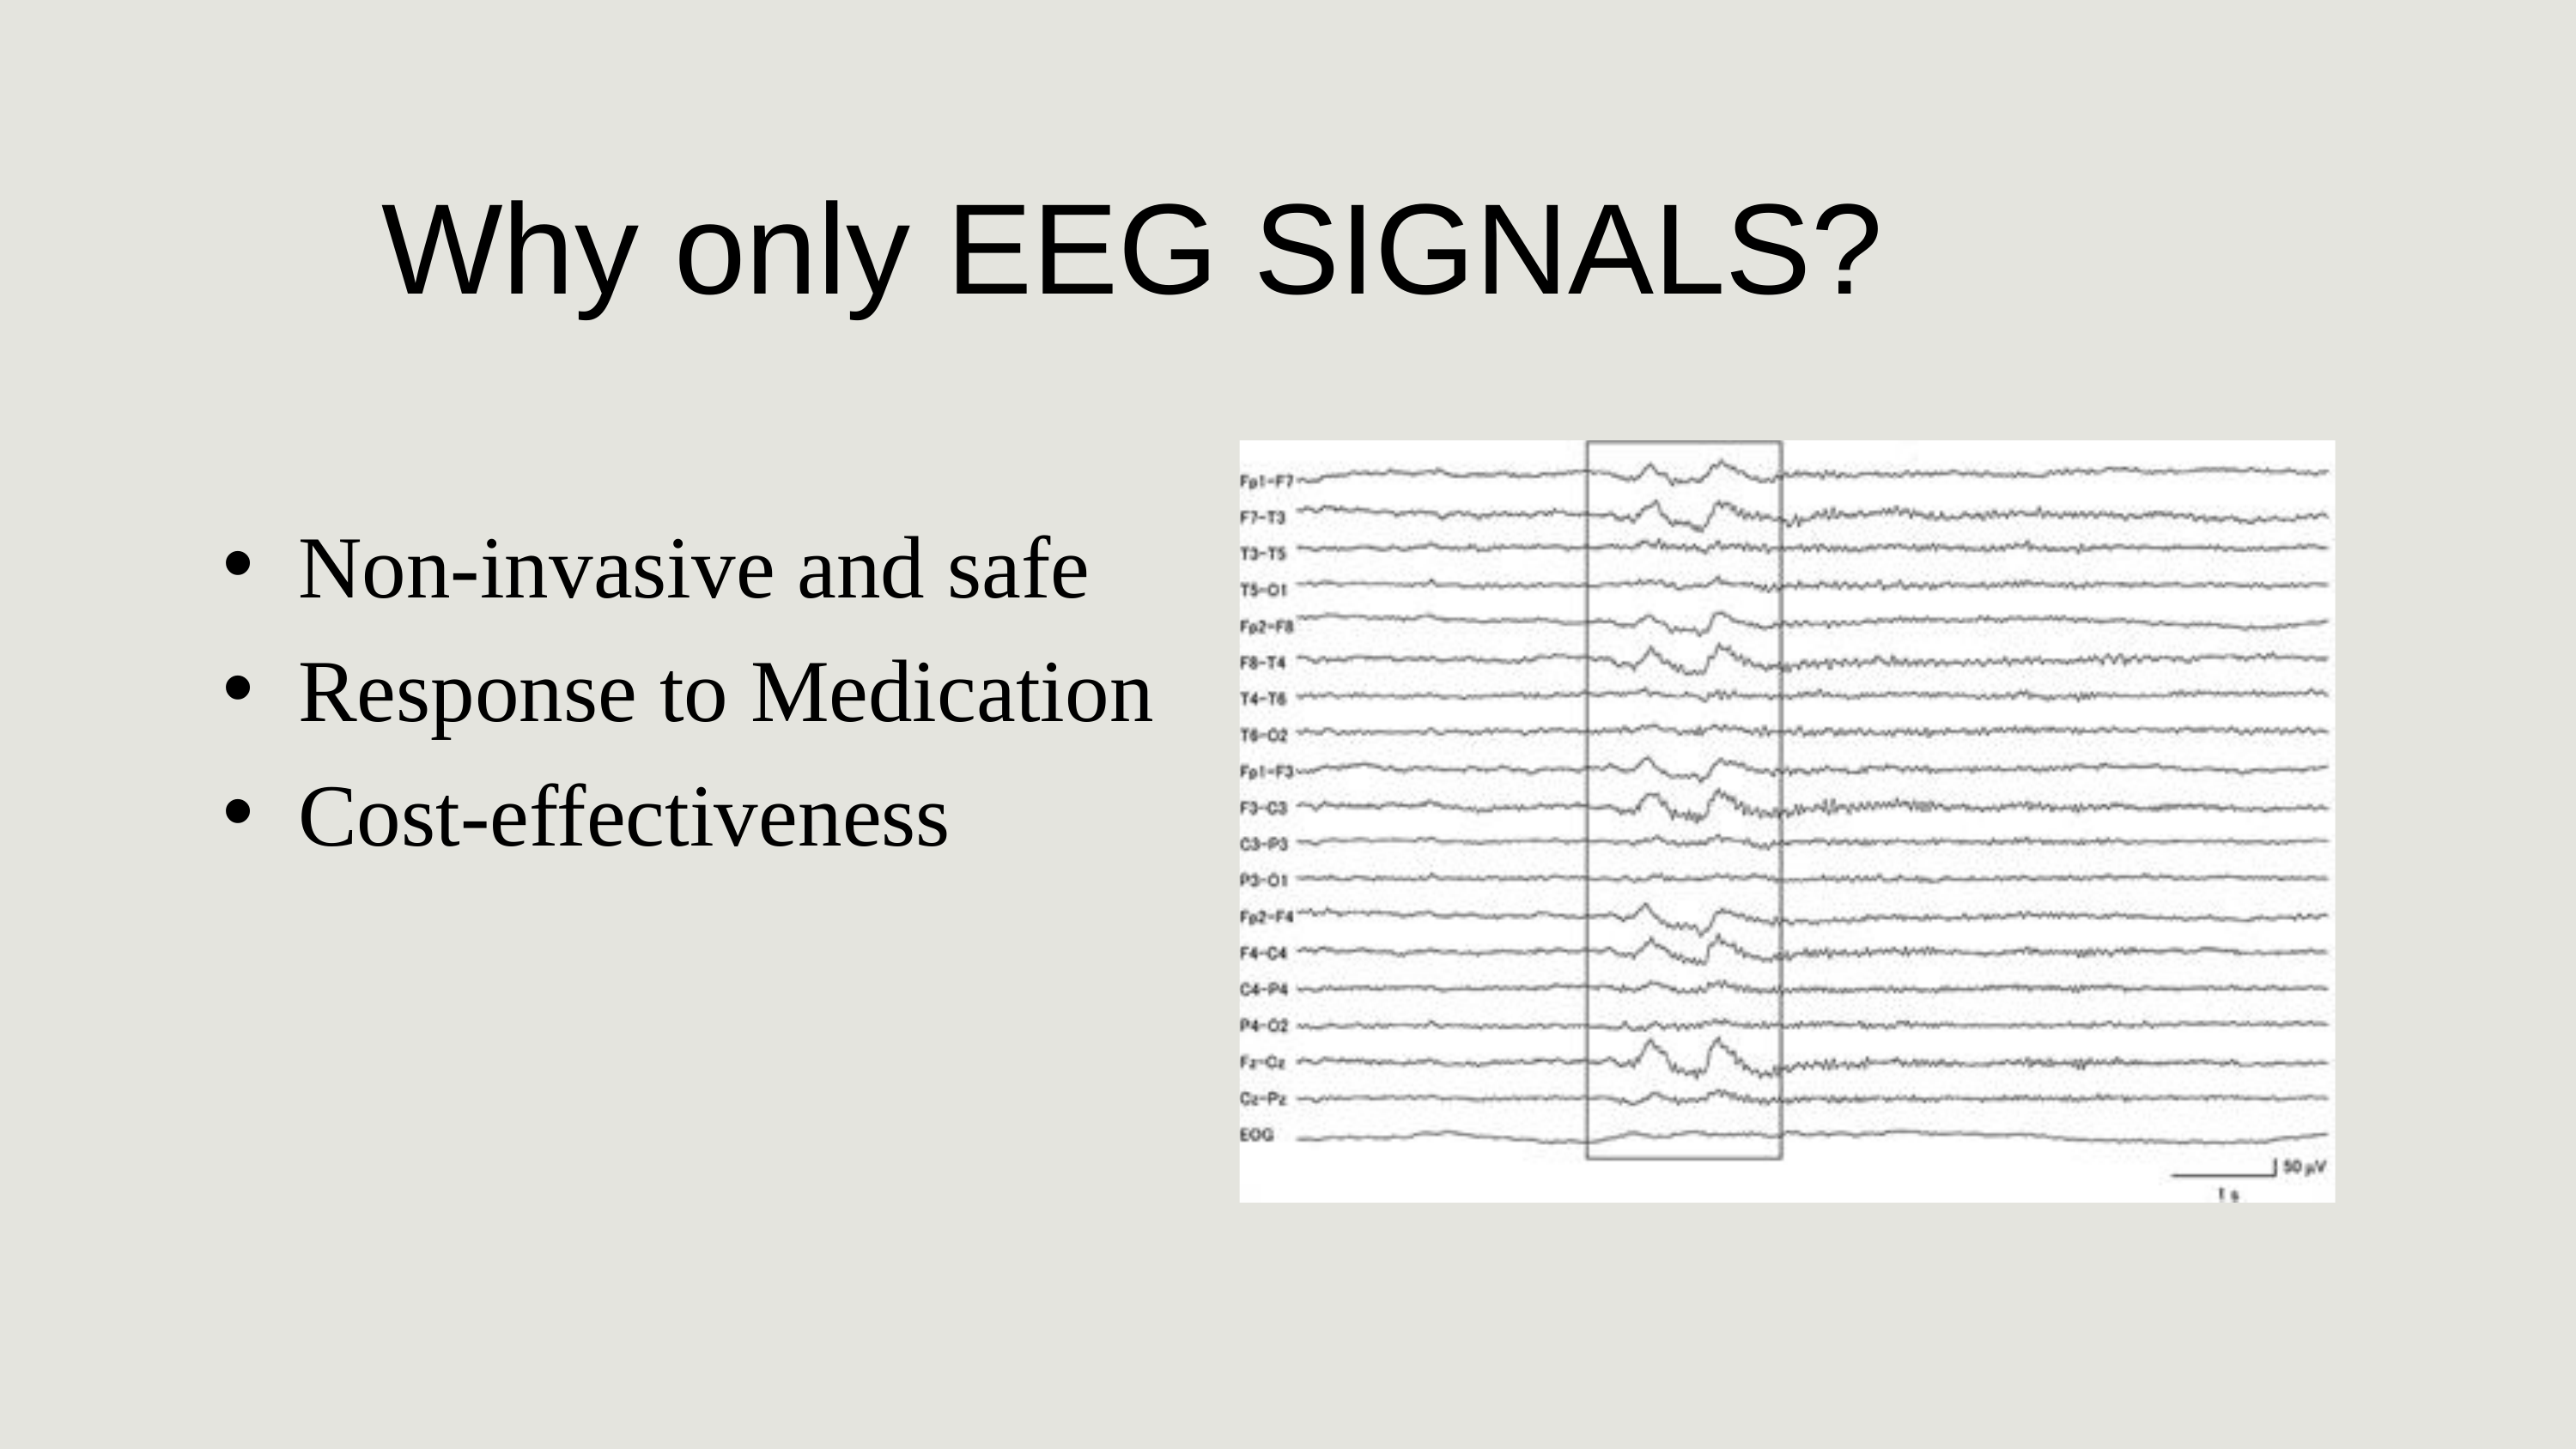

Why only EEG SIGNALS?

Non-invasive and safe
Response to Medication
Cost-effectiveness